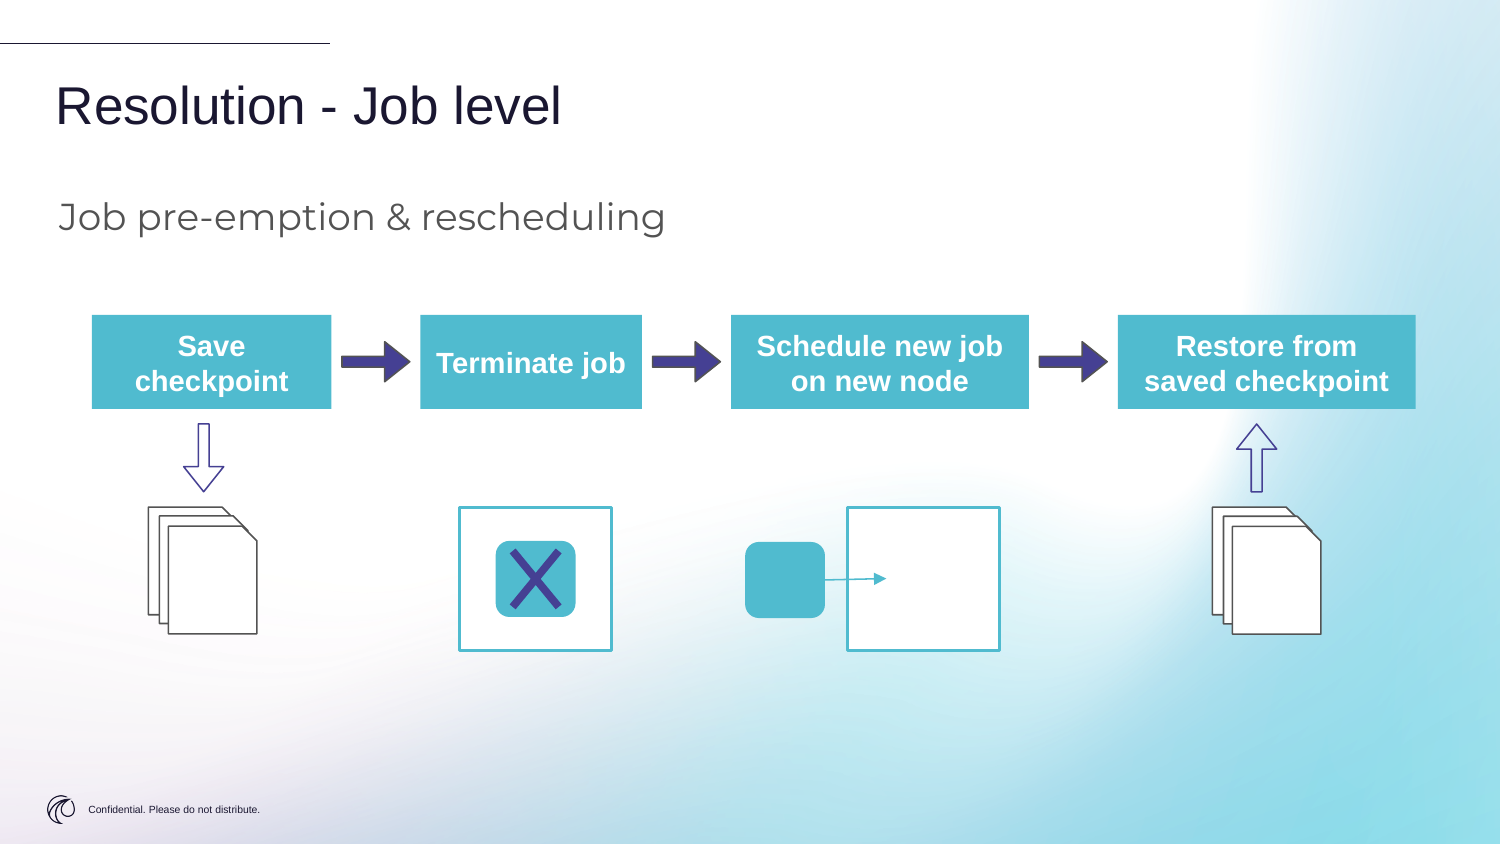

Resolution - Job level
Job pre-emption & rescheduling
Save checkpoint
Terminate job
Schedule new job on new node
Restore from saved checkpoint